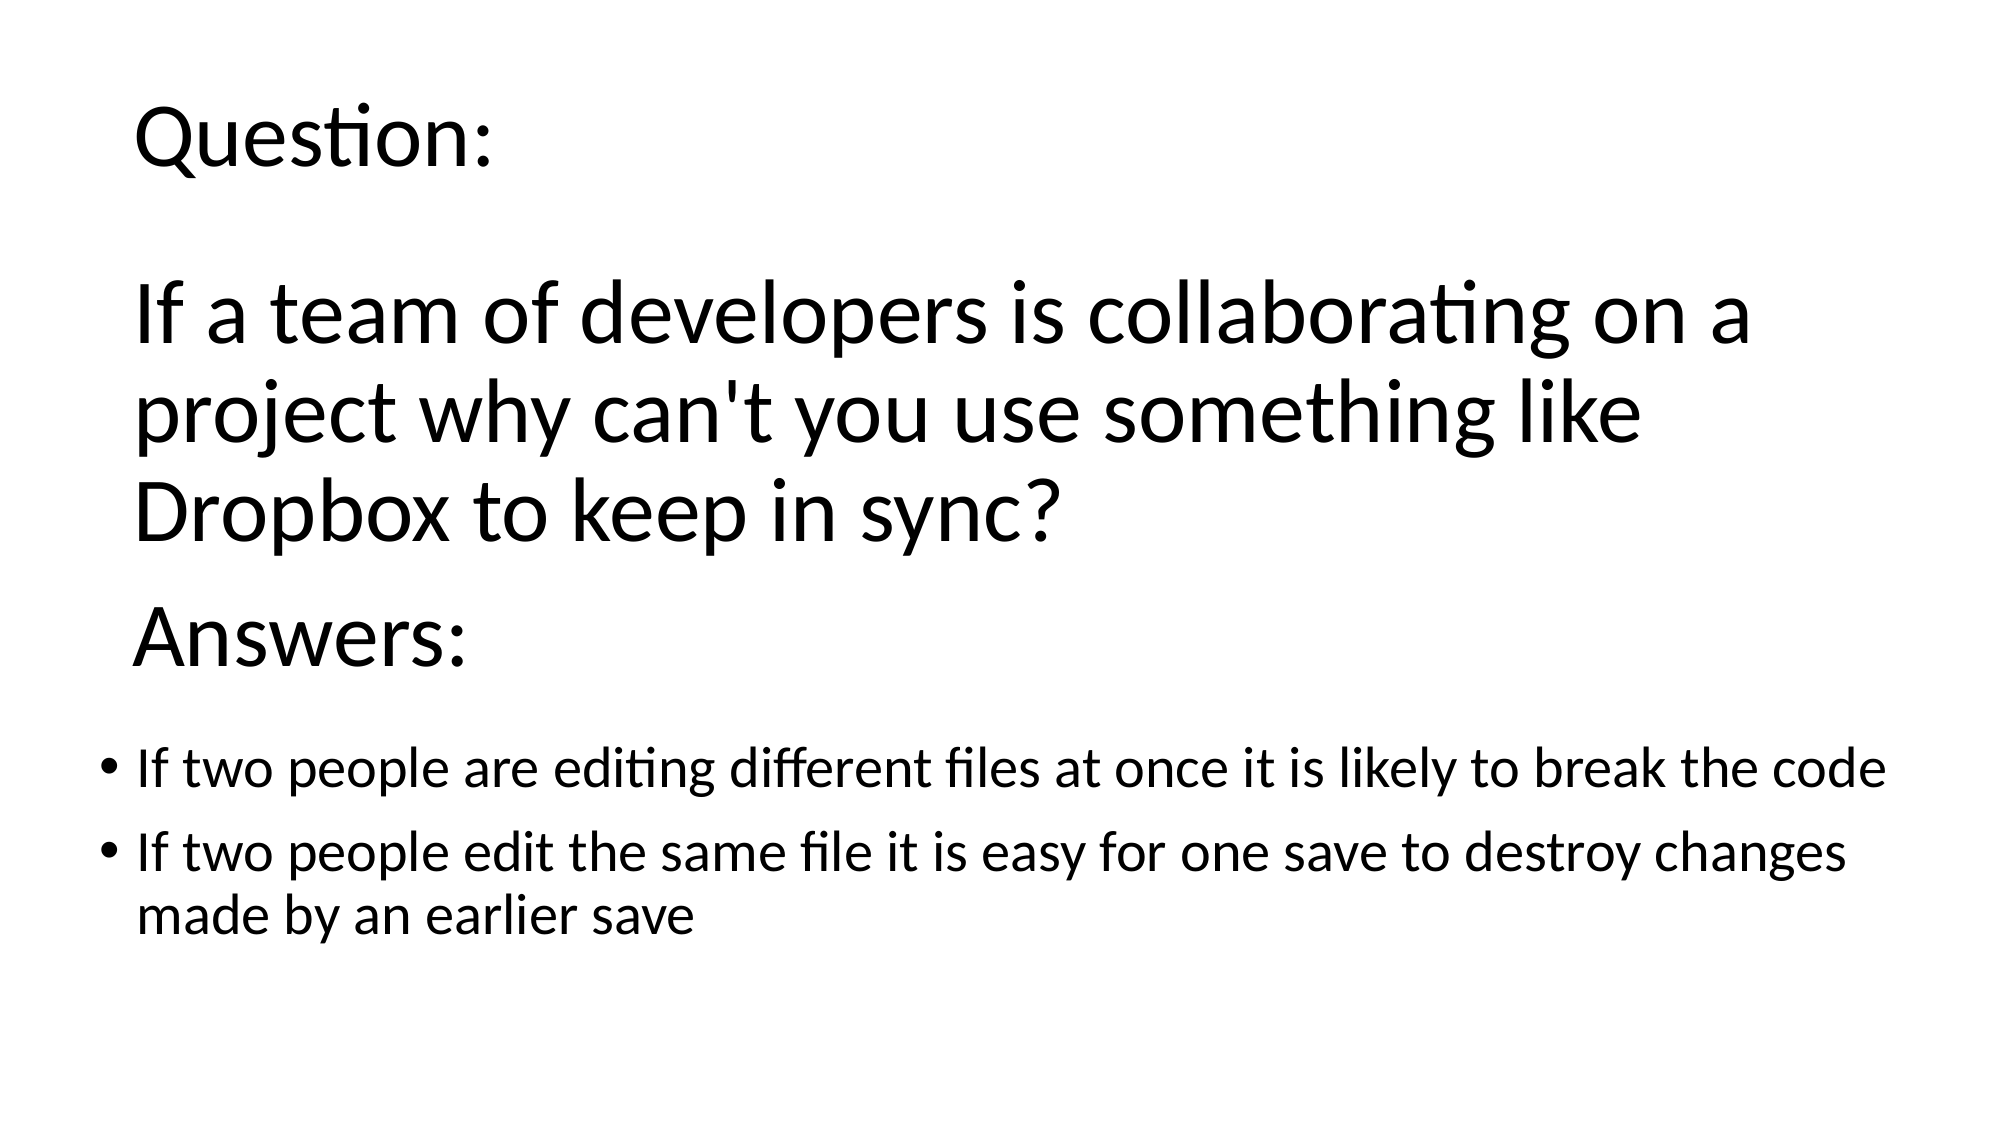

Question:
# If a team of developers is collaborating on a project why can't you use something like Dropbox to keep in sync?
Answers:
If two people are editing different files at once it is likely to break the code
If two people edit the same file it is easy for one save to destroy changes made by an earlier save